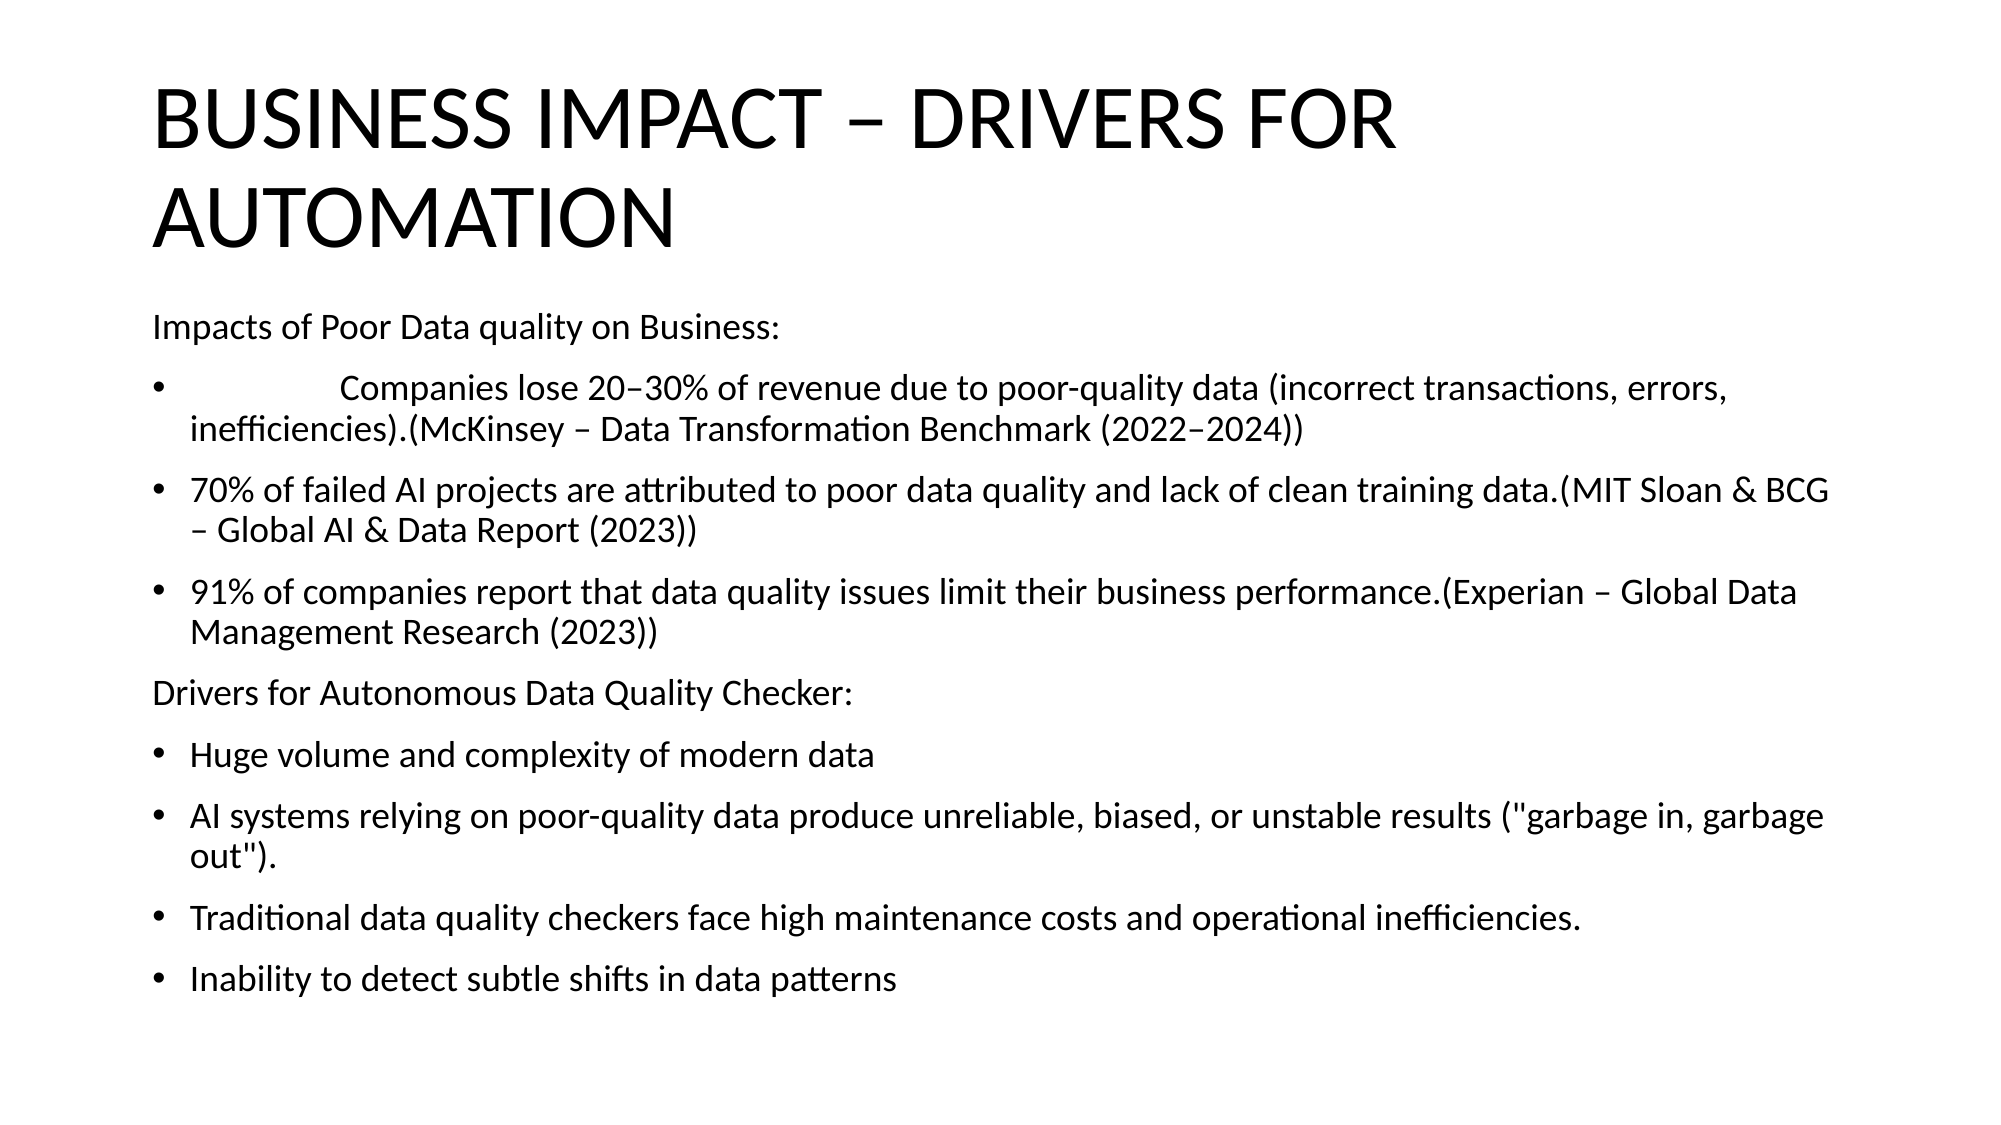

# BUSINESS IMPACT – DRIVERS FOR AUTOMATION
Impacts of Poor Data quality on Business:
 	Companies lose 20–30% of revenue due to poor-quality data (incorrect transactions, errors, inefficiencies).(McKinsey – Data Transformation Benchmark (2022–2024))
70% of failed AI projects are attributed to poor data quality and lack of clean training data.(MIT Sloan & BCG – Global AI & Data Report (2023))
91% of companies report that data quality issues limit their business performance.(Experian – Global Data Management Research (2023))
Drivers for Autonomous Data Quality Checker:
Huge volume and complexity of modern data
AI systems relying on poor-quality data produce unreliable, biased, or unstable results ("garbage in, garbage out").
Traditional data quality checkers face high maintenance costs and operational inefficiencies.
Inability to detect subtle shifts in data patterns